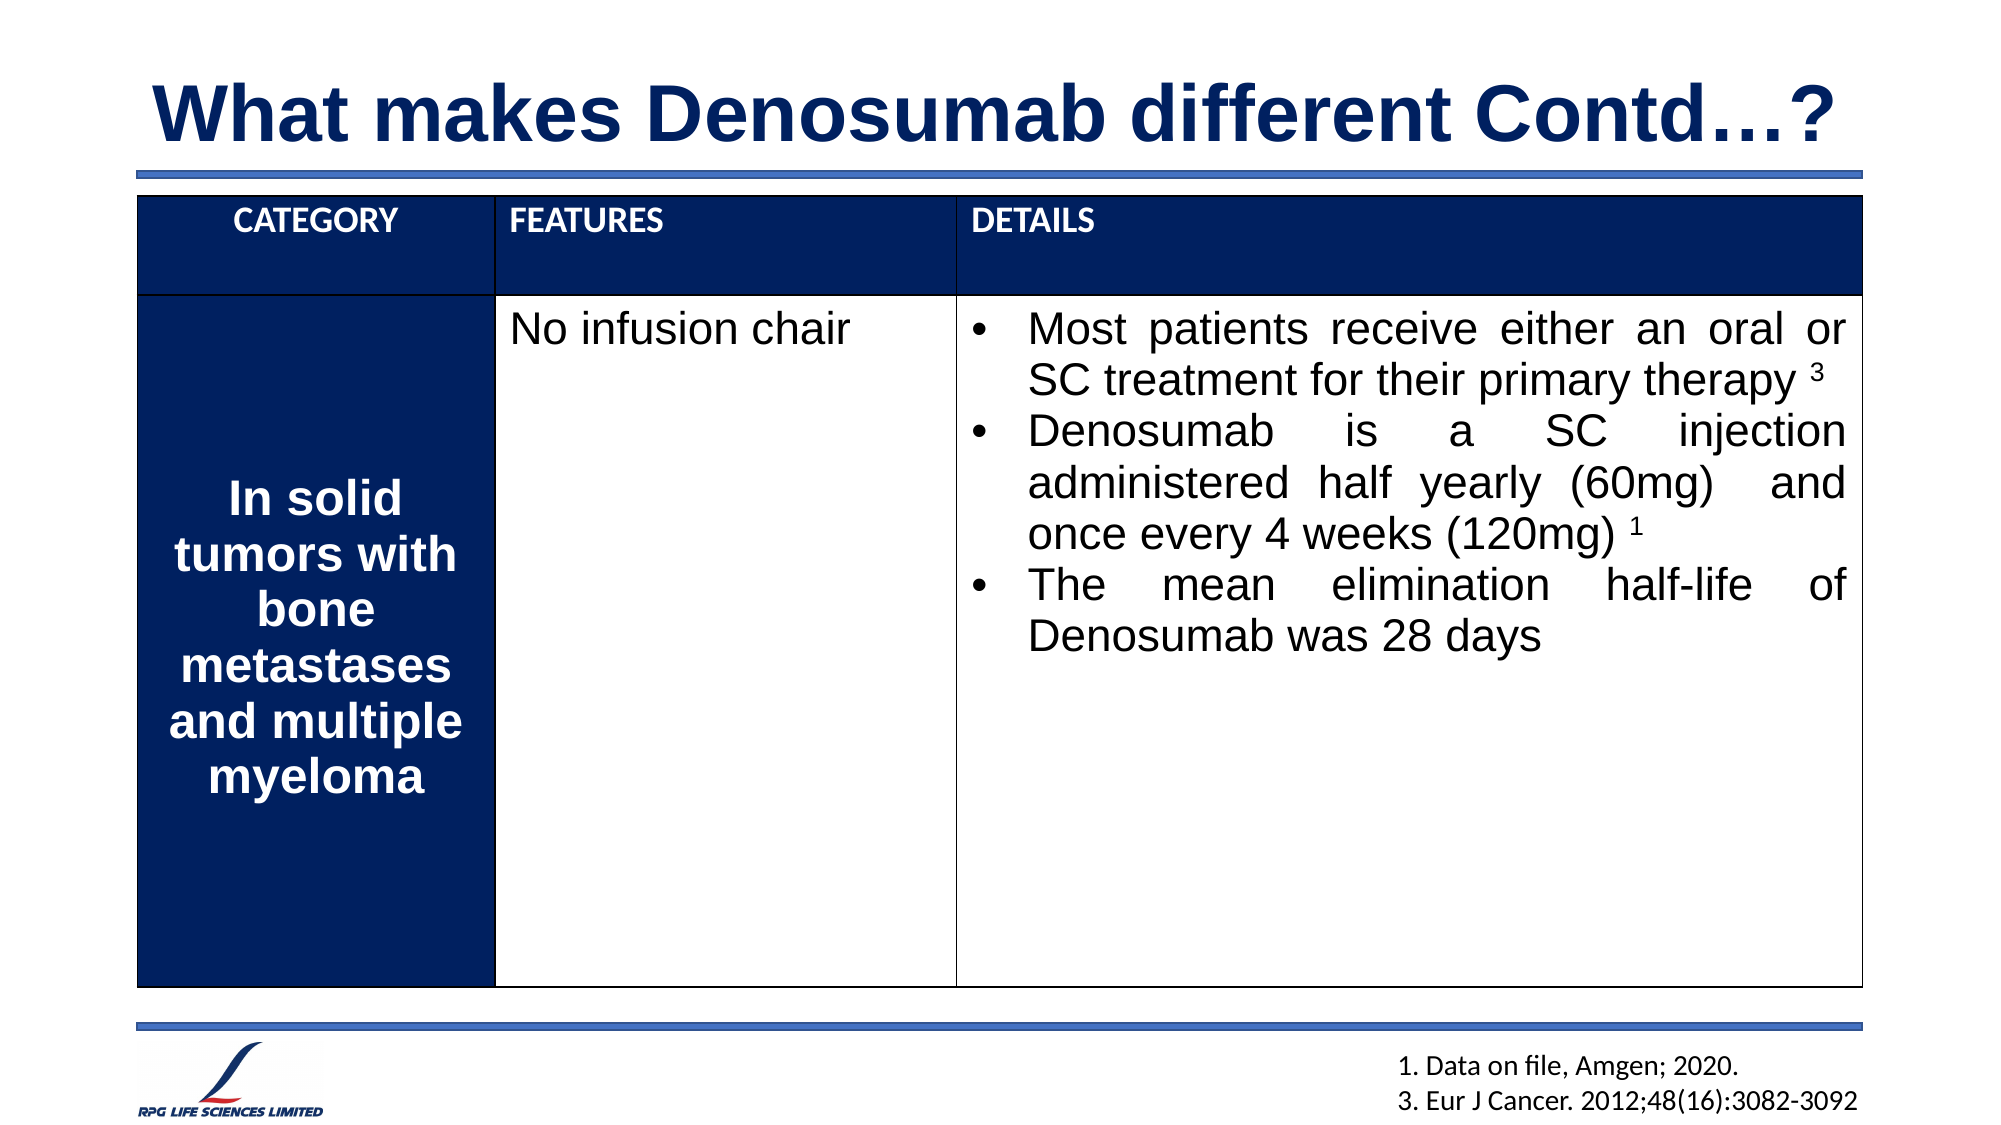

# What makes Denosumab different Contd…?
| CATEGORY | FEATURES | DETAILS |
| --- | --- | --- |
| In solid tumors with bone metastases and multiple myeloma | No infusion chair | Most patients receive either an oral or SC treatment for their primary therapy 3 Denosumab is a SC injection administered half yearly (60mg) and once every 4 weeks (120mg) 1 The mean elimination half-life of Denosumab was 28 days |
1. Data on file, Amgen; 2020.
3. Eur J Cancer. 2012;48(16):3082-3092